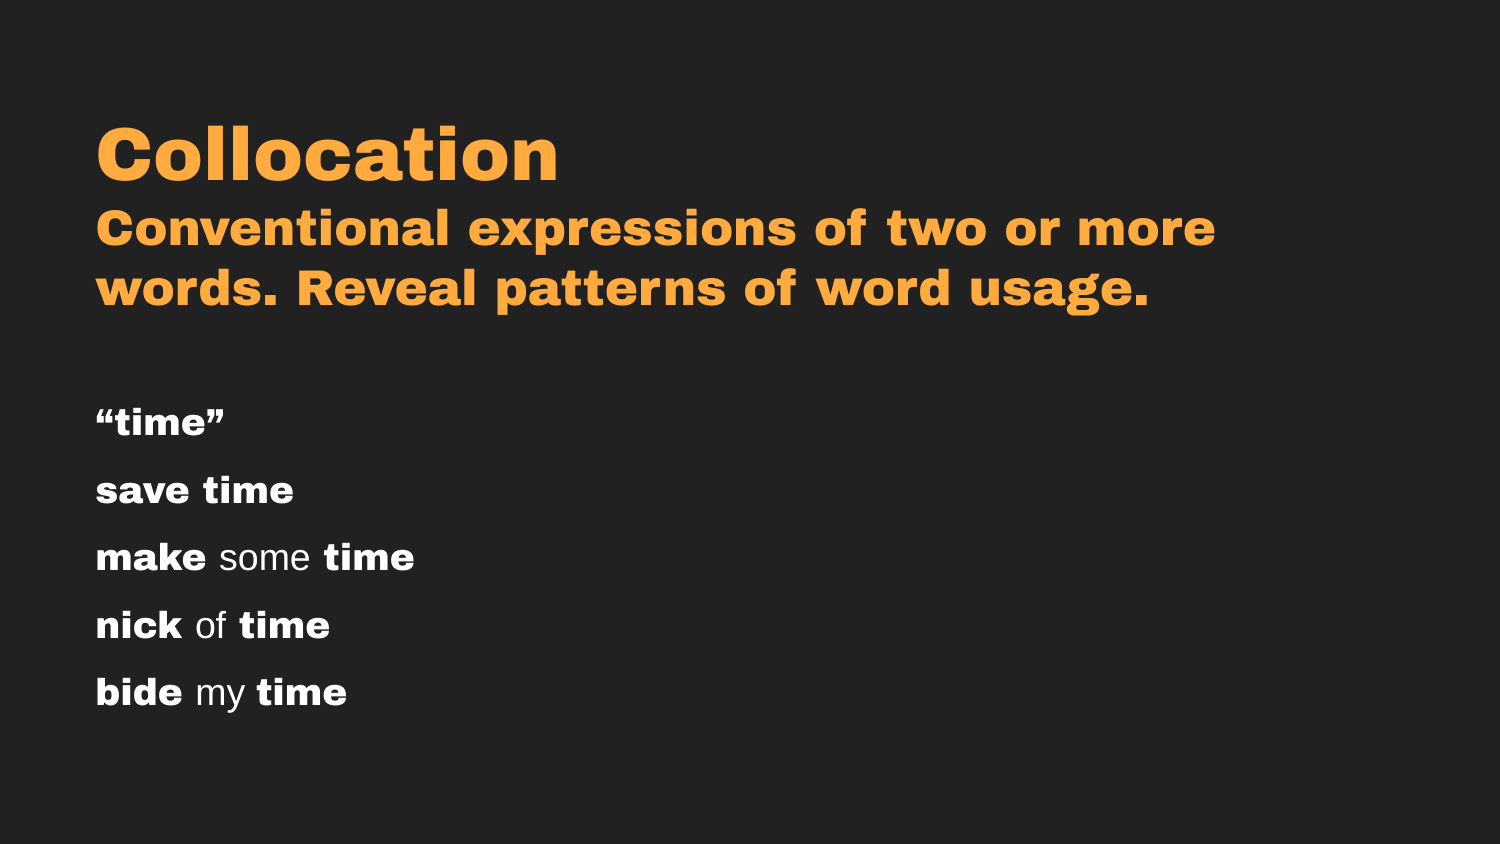

# Collocation
Conventional expressions of two or more words. Reveal patterns of word usage.

“time”
save time
make some time
nick of time
bide my time